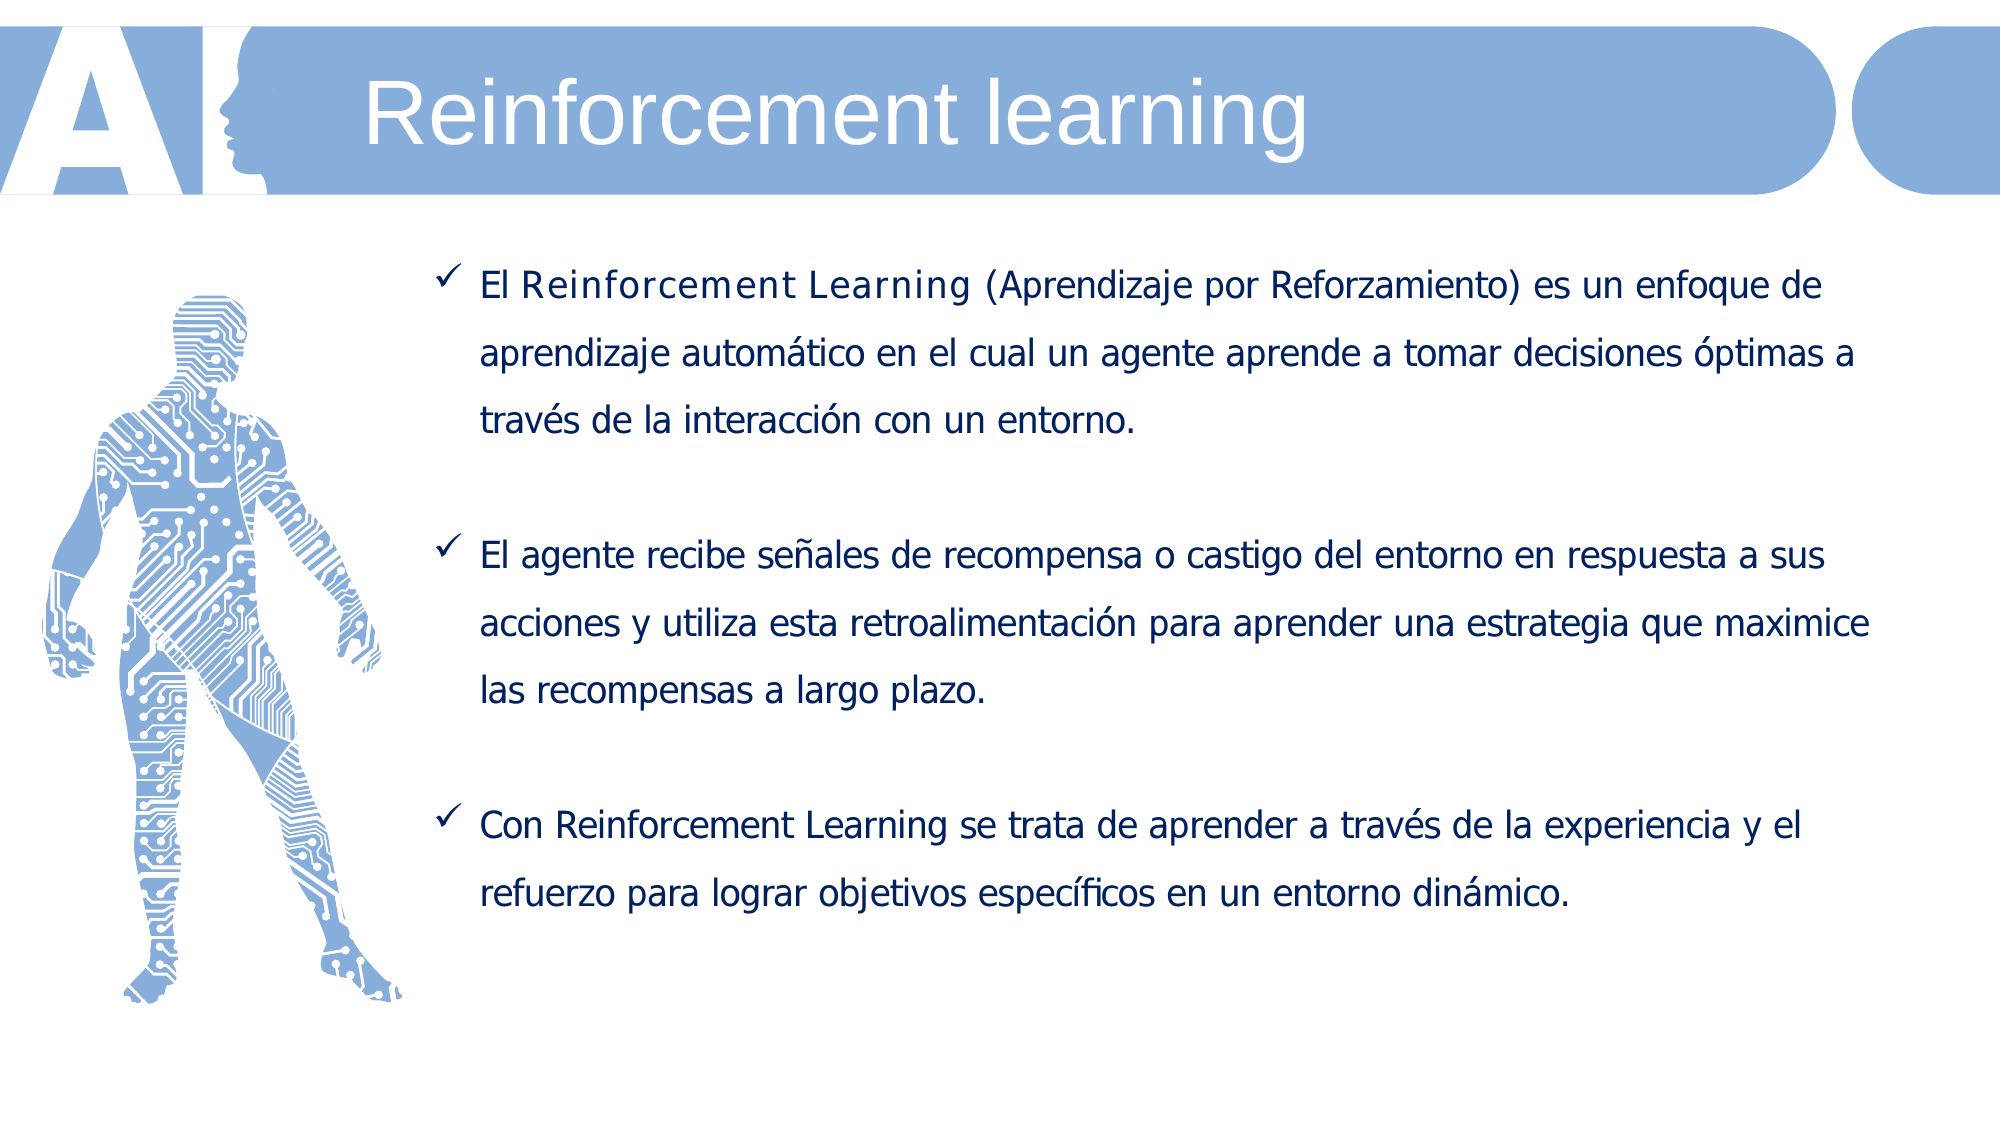

Reinforcement learning
El Reinforcement Learning (Aprendizaje por Reforzamiento) es un enfoque de aprendizaje automático en el cual un agente aprende a tomar decisiones óptimas a través de la interacción con un entorno.

El agente recibe señales de recompensa o castigo del entorno en respuesta a sus acciones y utiliza esta retroalimentación para aprender una estrategia que maximice las recompensas a largo plazo.

Con Reinforcement Learning se trata de aprender a través de la experiencia y el refuerzo para lograr objetivos específicos en un entorno dinámico.